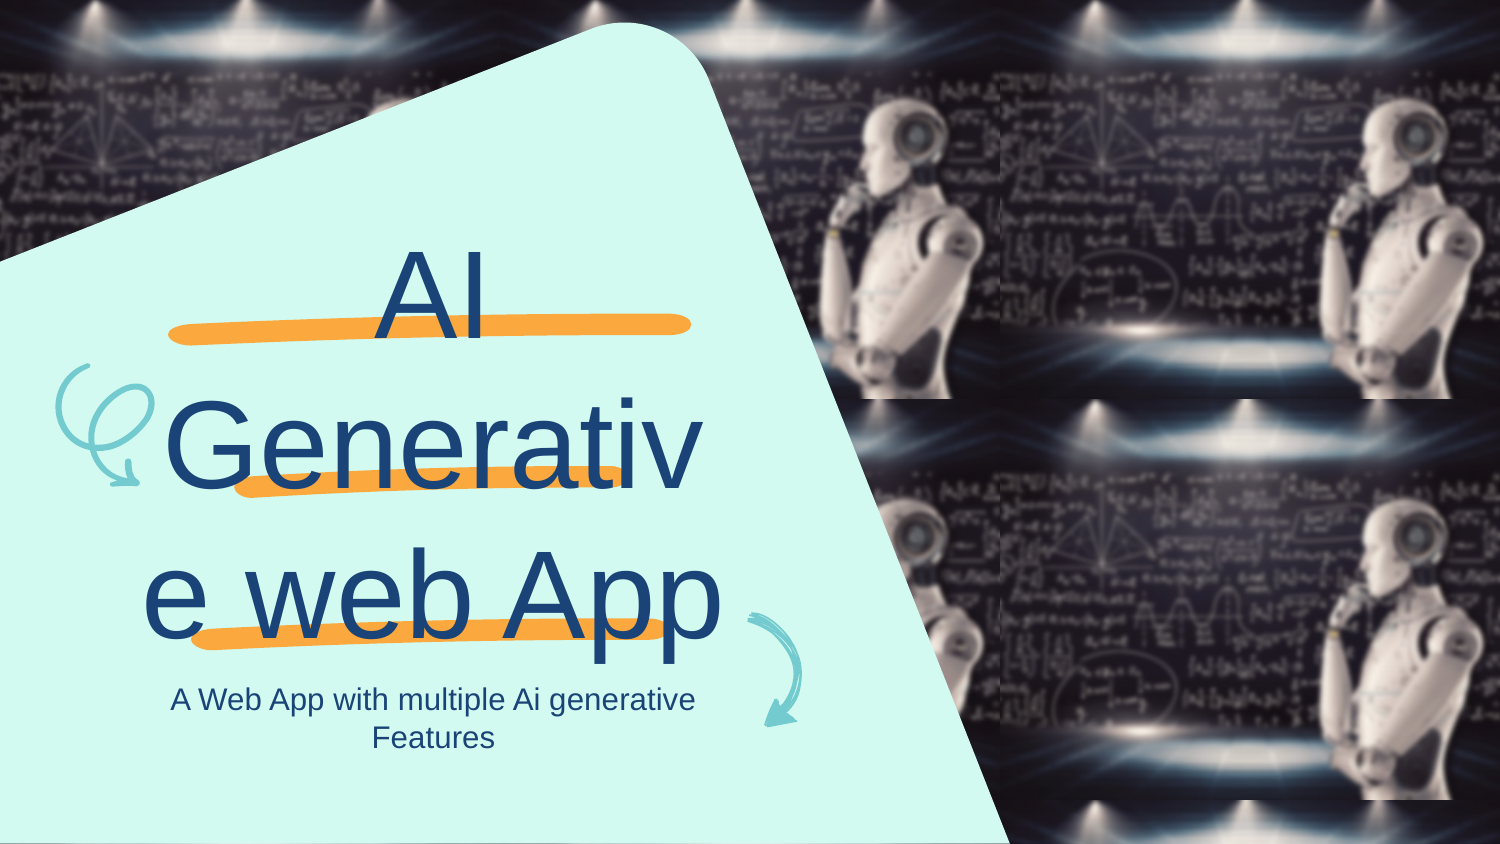

# AI Generative web App

A Web App with multiple Ai generative Features